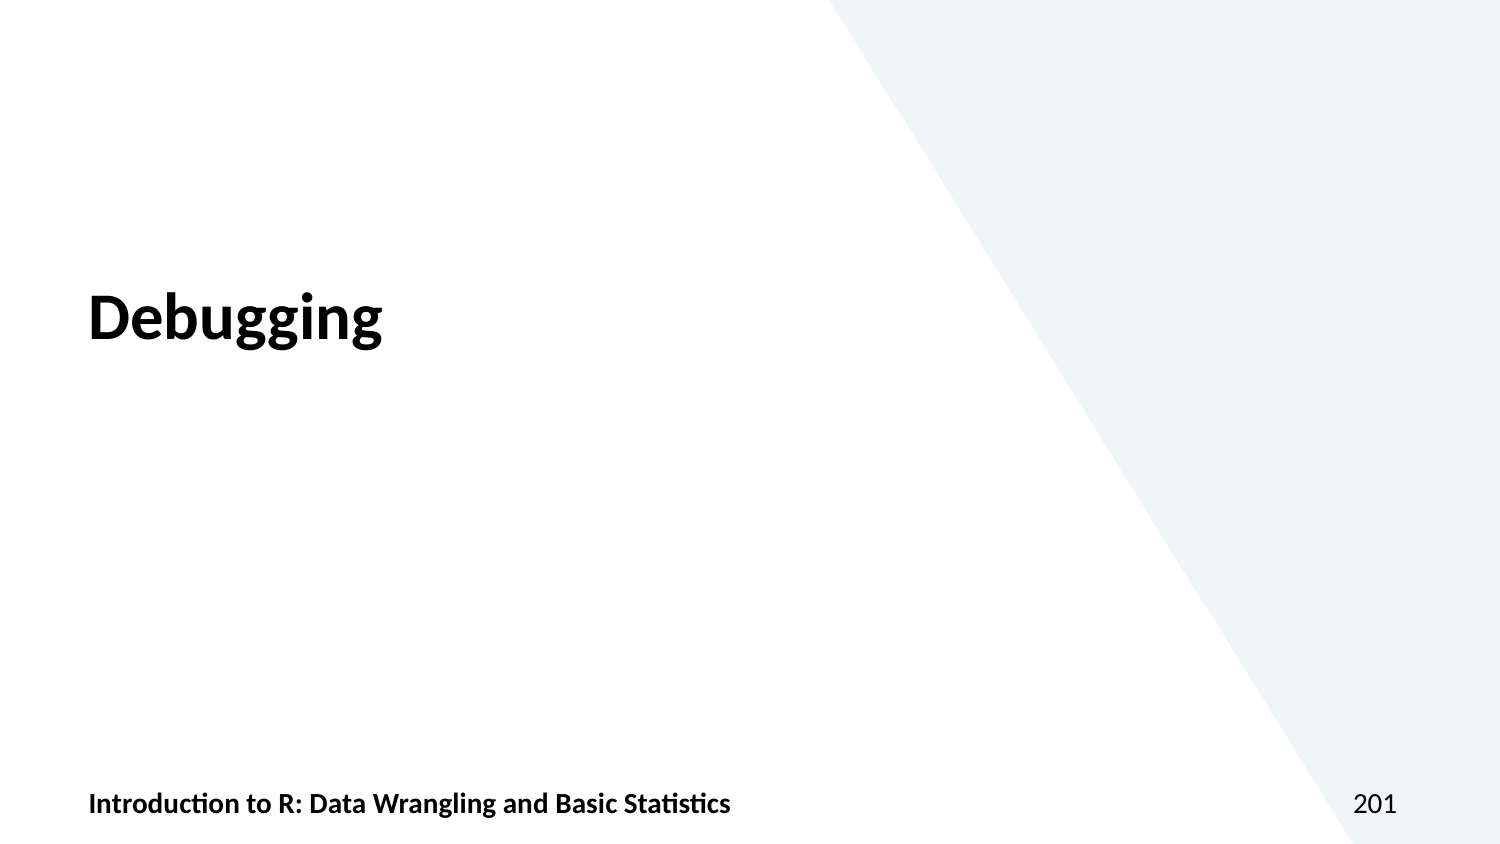

Debugging
Introduction to R: Data Wrangling and Basic Statistics
201